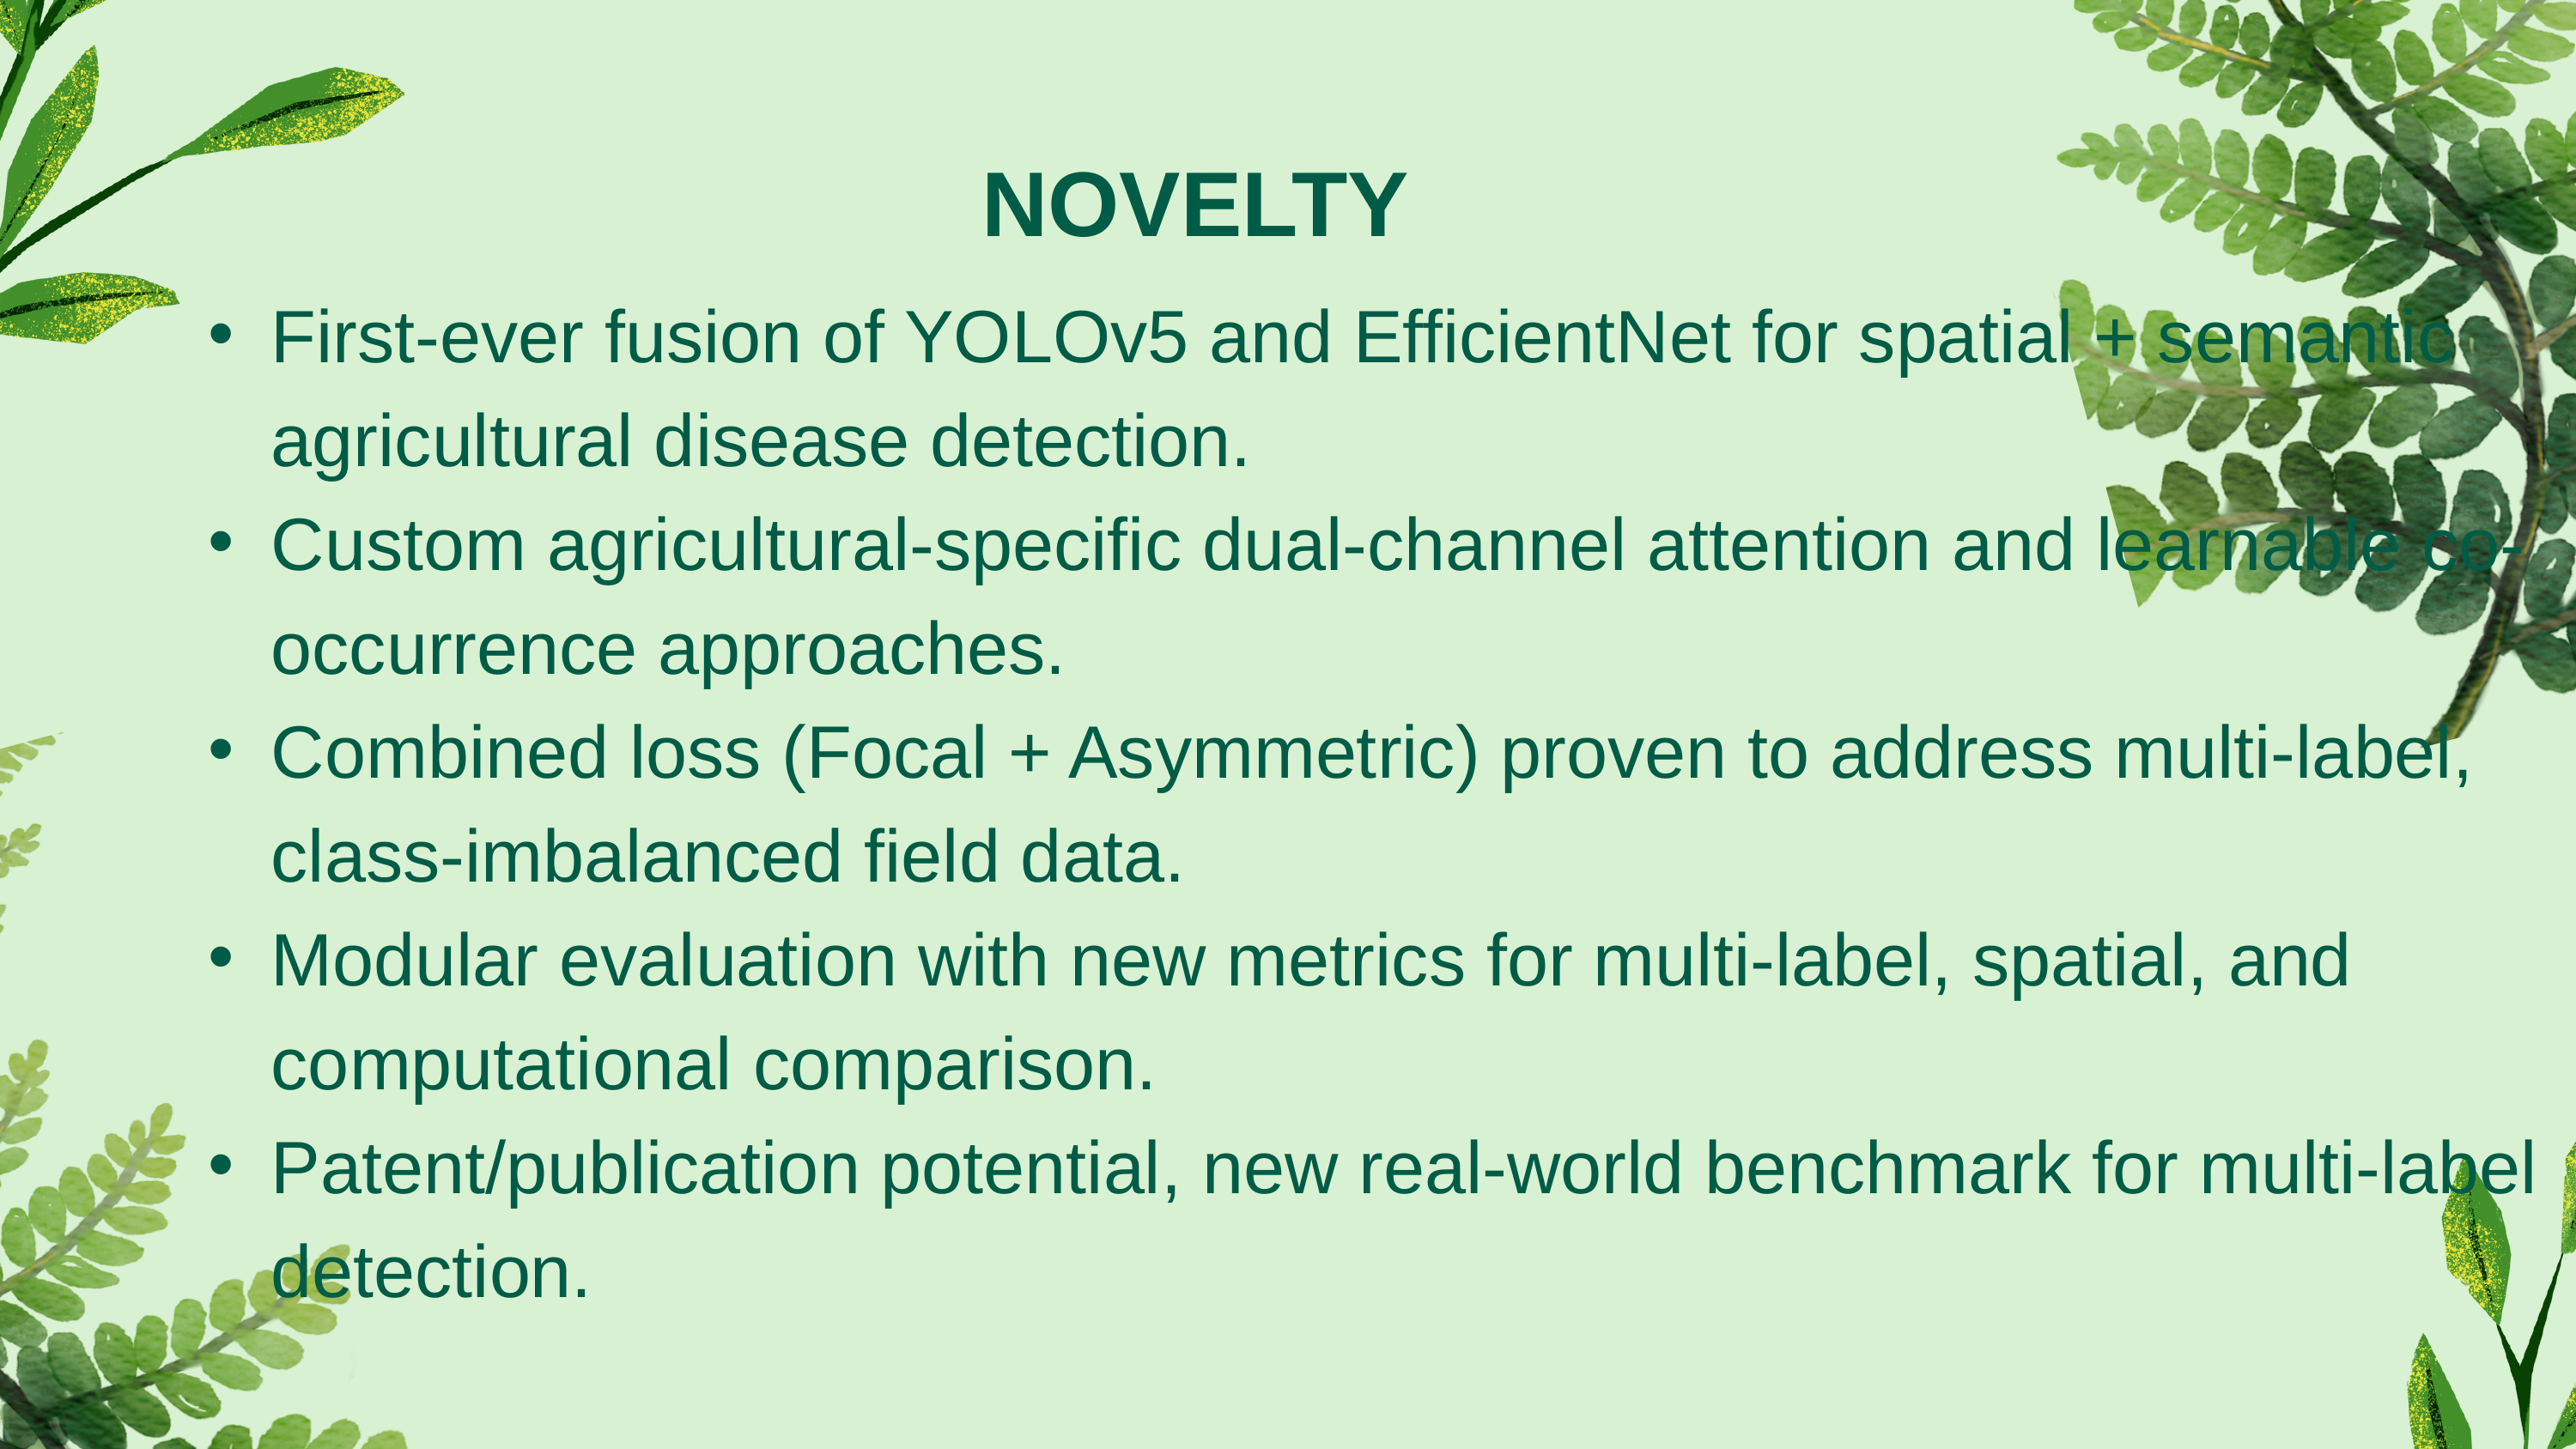

NOVELTY

First-ever fusion of YOLOv5 and EfficientNet for spatial + semantic agricultural disease detection.
Custom agricultural-specific dual-channel attention and learnable co-occurrence approaches.
Combined loss (Focal + Asymmetric) proven to address multi-label, class-imbalanced field data.
Modular evaluation with new metrics for multi-label, spatial, and computational comparison.
Patent/publication potential, new real-world benchmark for multi-label detection.